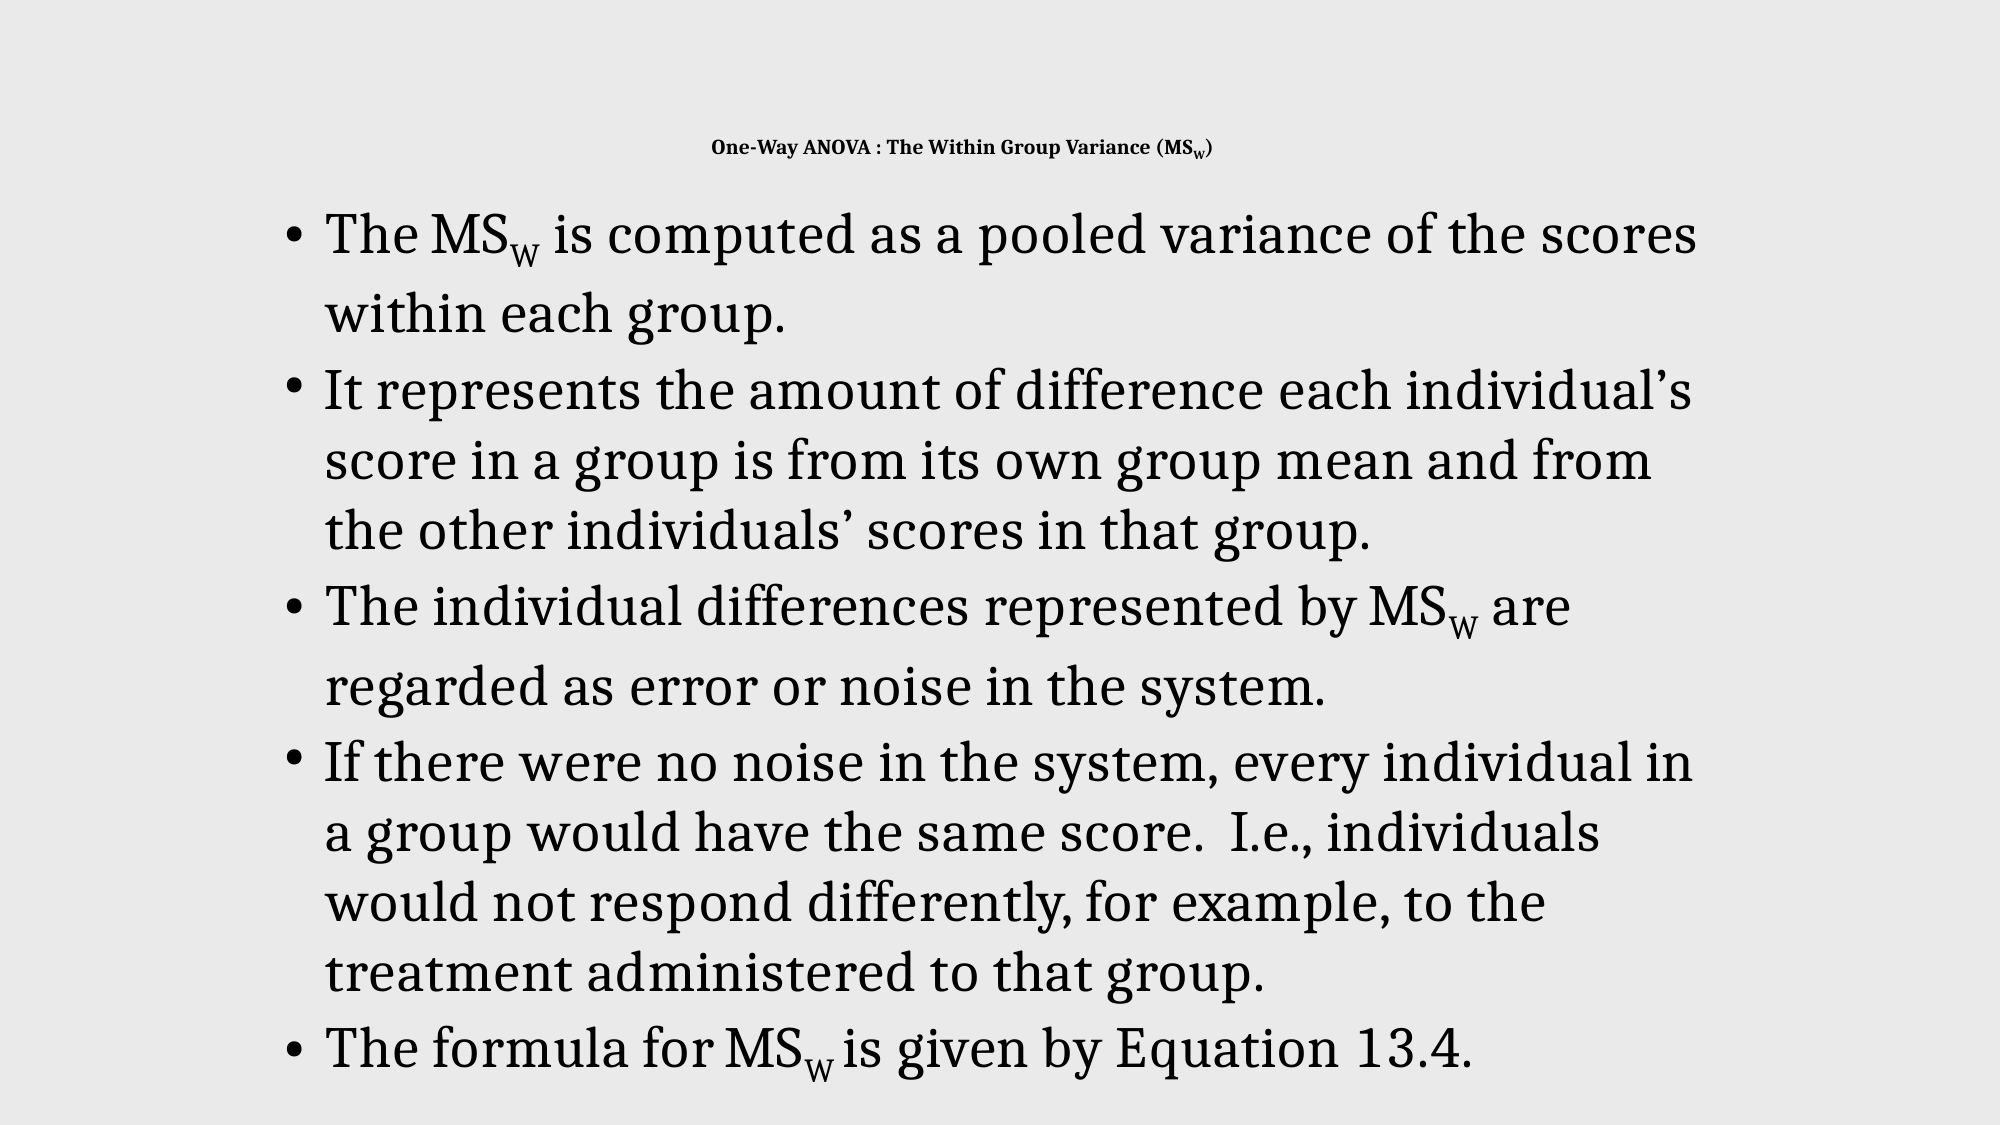

# One-Way ANOVA : The Within Group Variance (MSW)
The MSW is computed as a pooled variance of the scores within each group.
It represents the amount of difference each individual’s score in a group is from its own group mean and from the other individuals’ scores in that group.
The individual differences represented by MSW are regarded as error or noise in the system.
If there were no noise in the system, every individual in a group would have the same score.  I.e., individuals would not respond differently, for example, to the treatment administered to that group.
The formula for MSW is given by Equation 13.4.